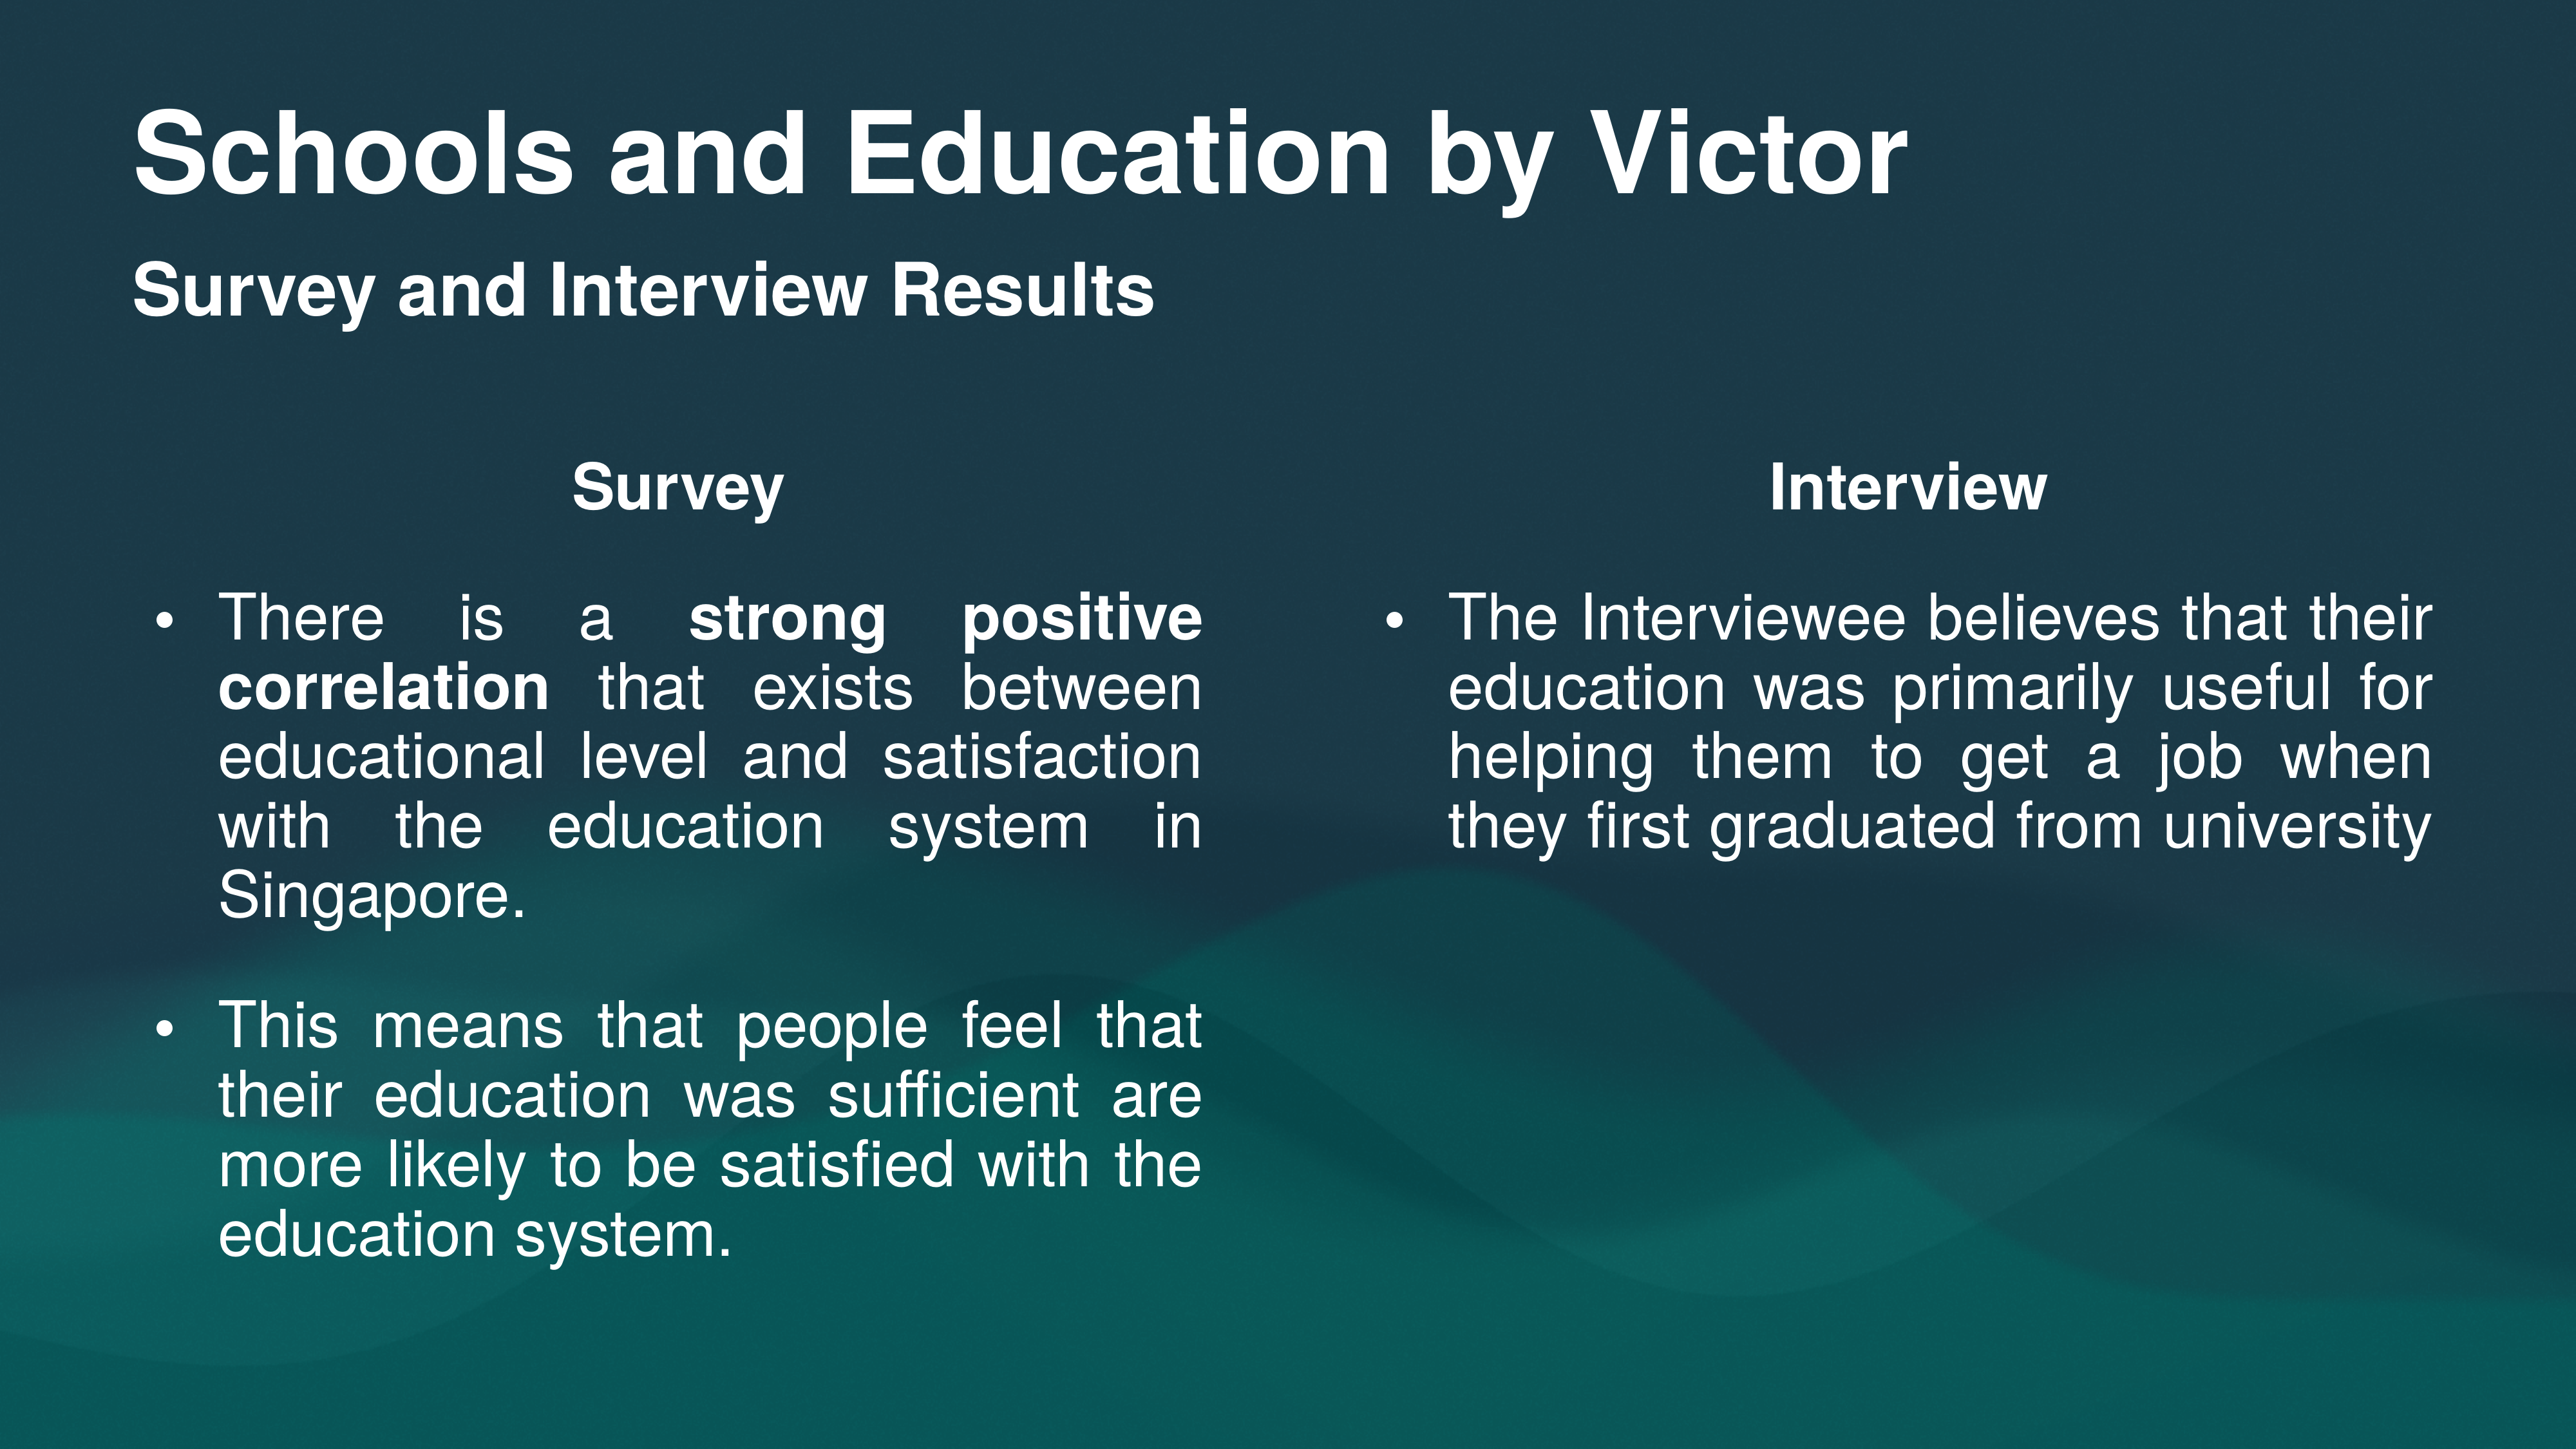

# Schools and Education by Victor
Survey and Interview Results
Survey
There is a strong positive correlation that exists between educational level and satisfaction with the education system in Singapore.
This means that people feel that their education was sufficient are more likely to be satisfied with the education system.
Interview
The Interviewee believes that their education was primarily useful for helping them to get a job when they first graduated from university